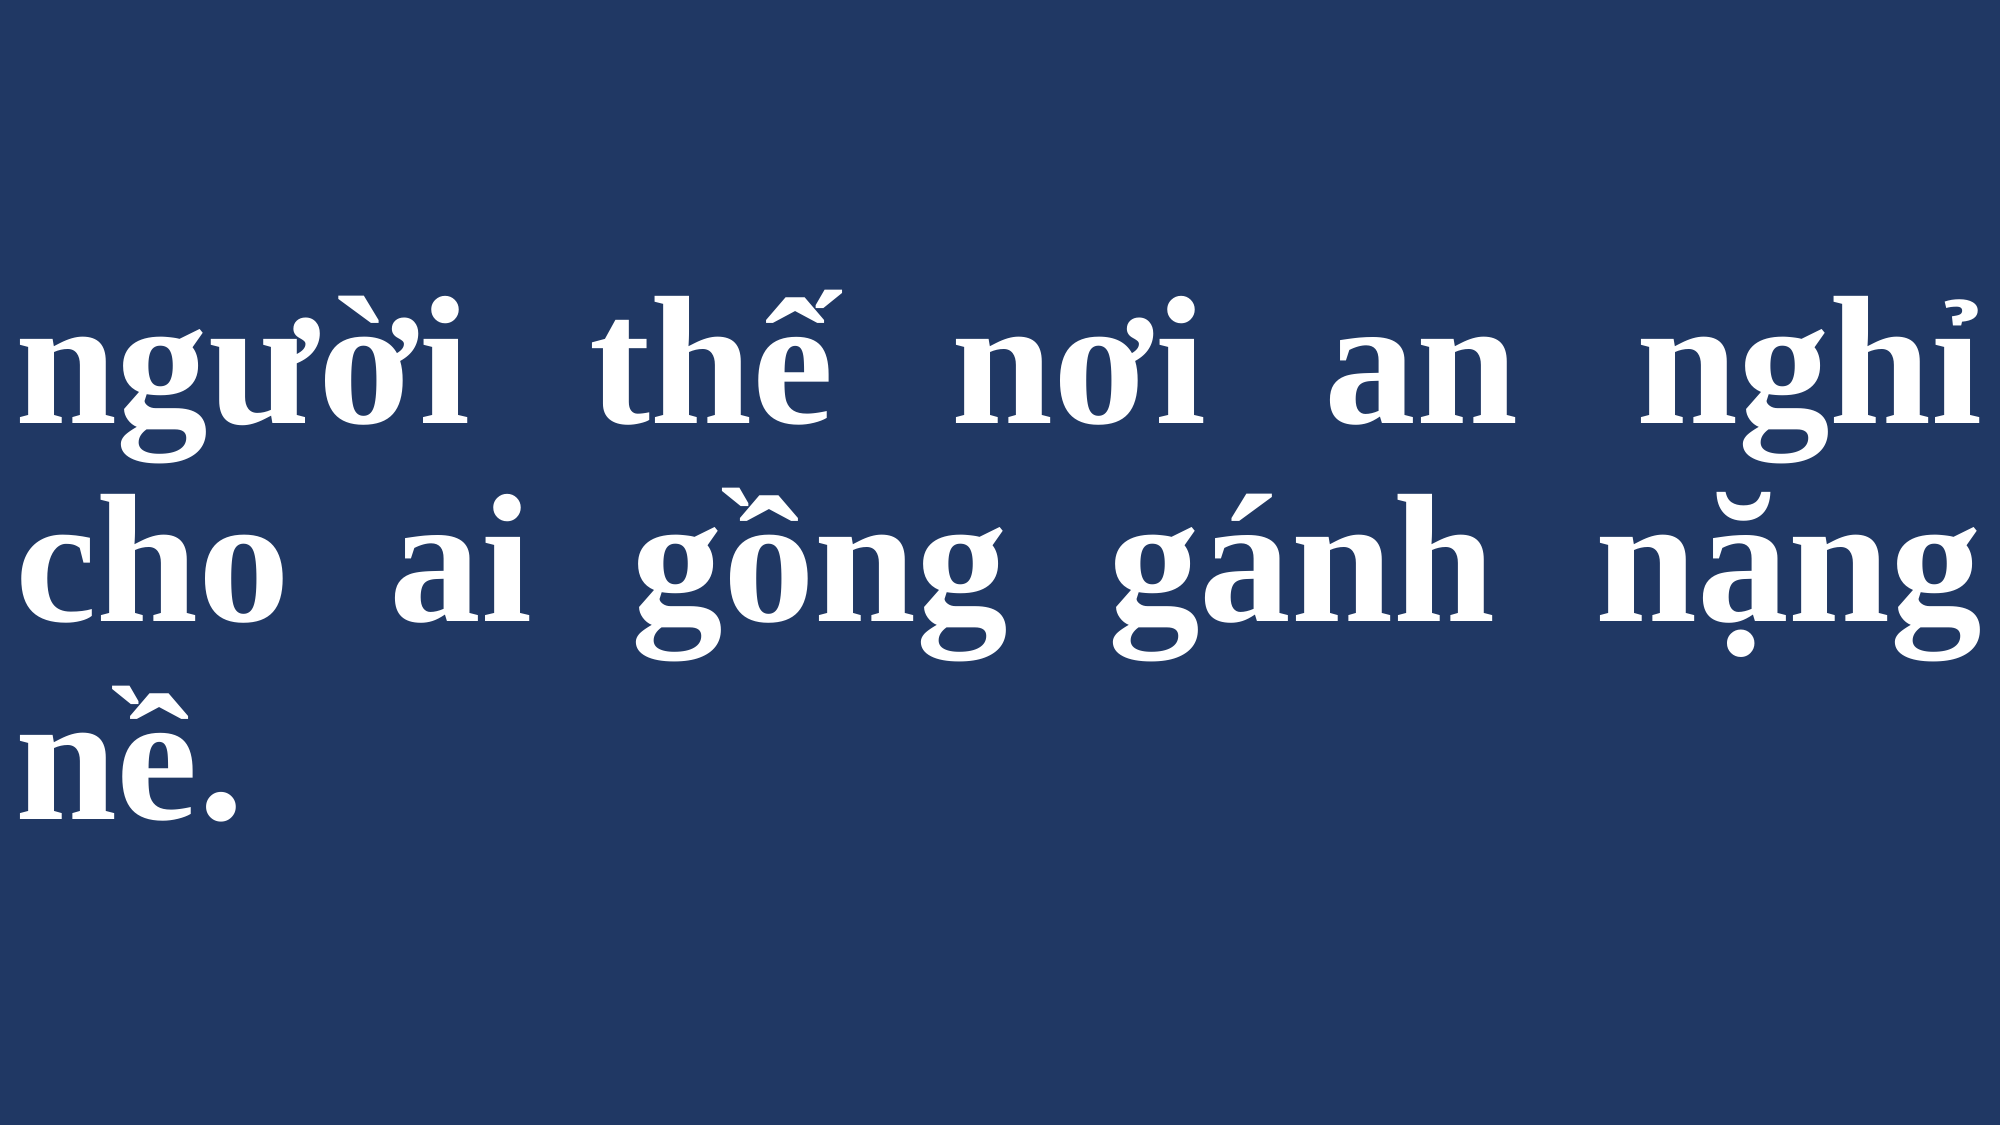

# người thế nơi an nghỉ cho ai gồng gánh nặng nề.